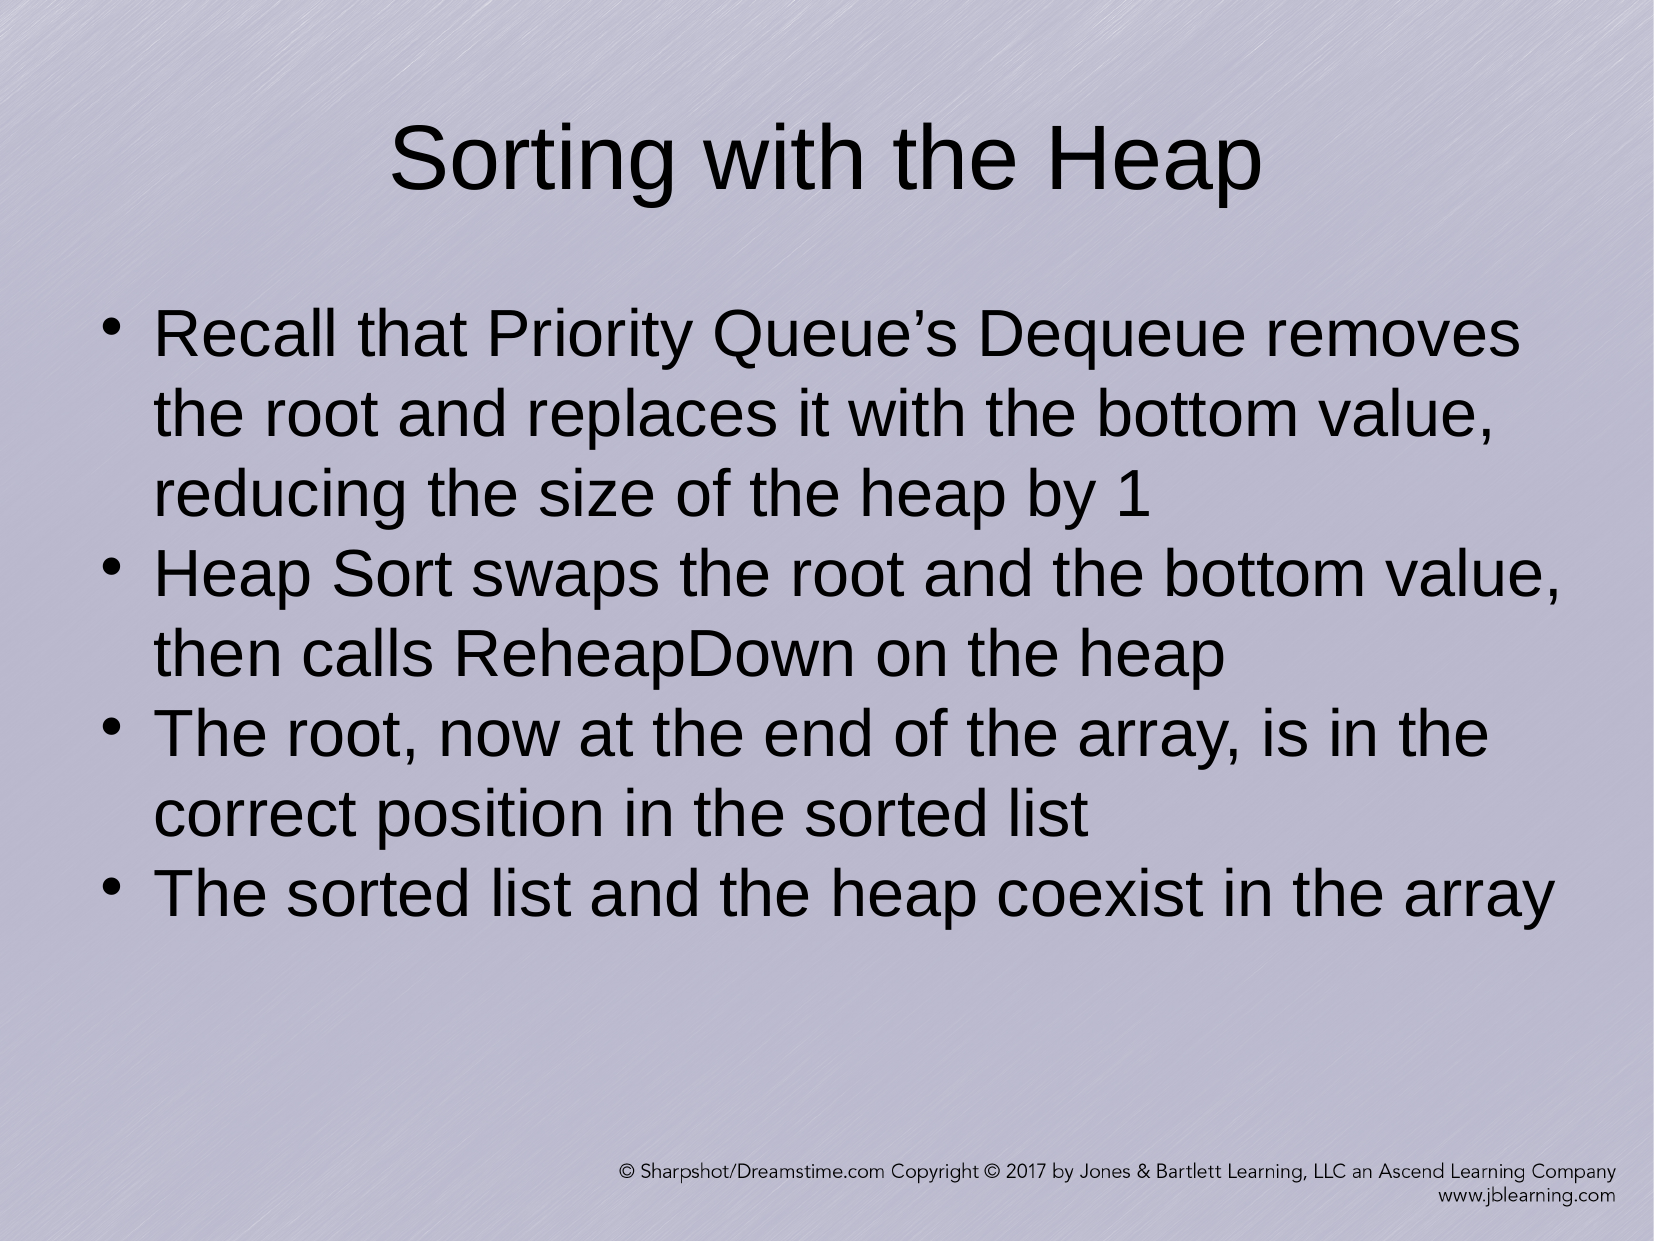

Sorting with the Heap
Recall that Priority Queue’s Dequeue removes the root and replaces it with the bottom value, reducing the size of the heap by 1
Heap Sort swaps the root and the bottom value, then calls ReheapDown on the heap
The root, now at the end of the array, is in the correct position in the sorted list
The sorted list and the heap coexist in the array